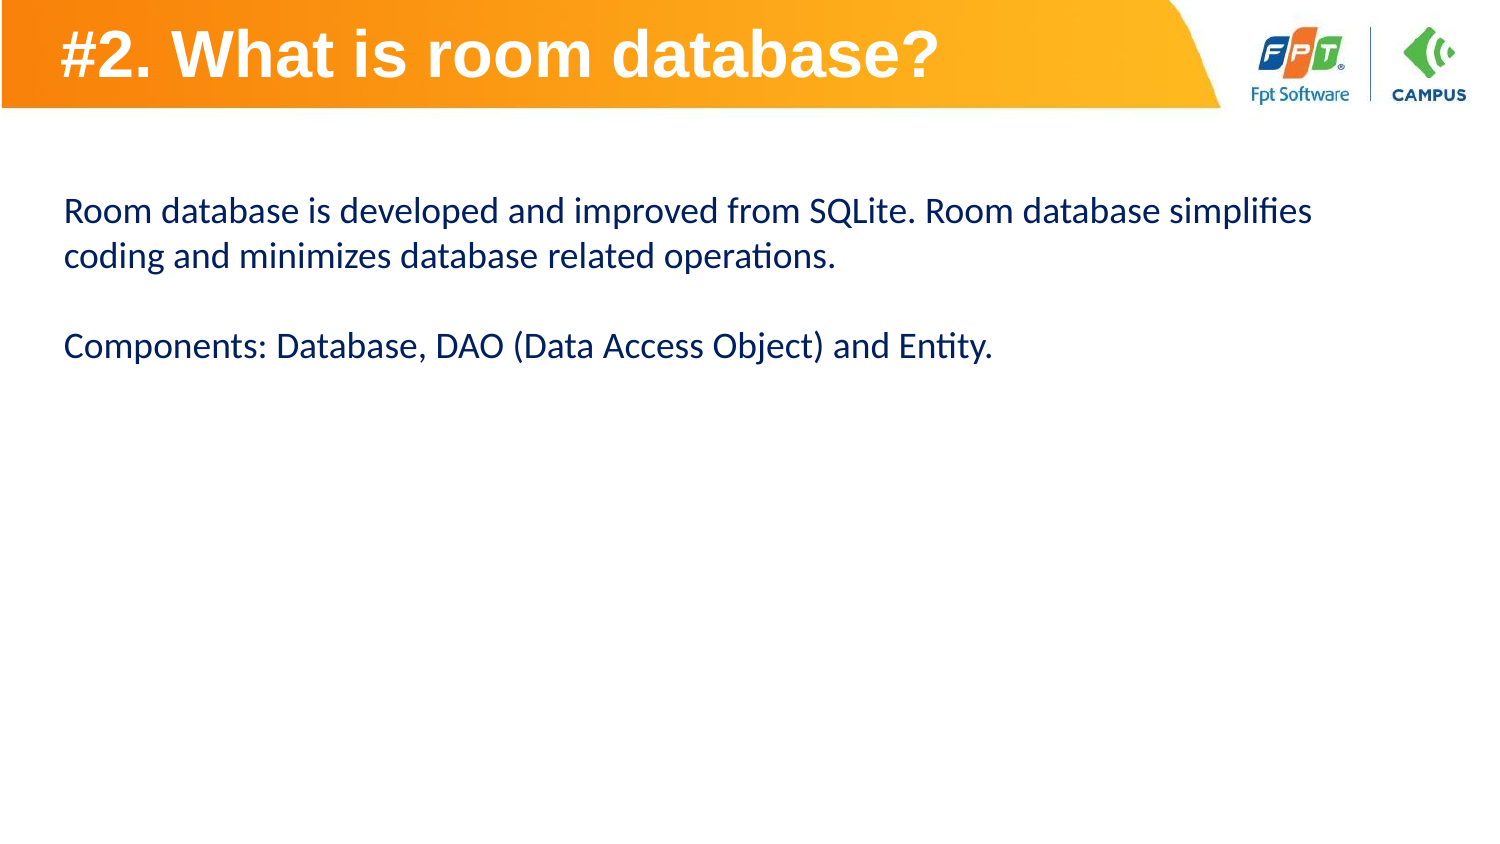

# #2. What is room database?
Room database is developed and improved from SQLite. Room database simplifies coding and minimizes database related operations.

Components: Database, DAO (Data Access Object) and Entity.